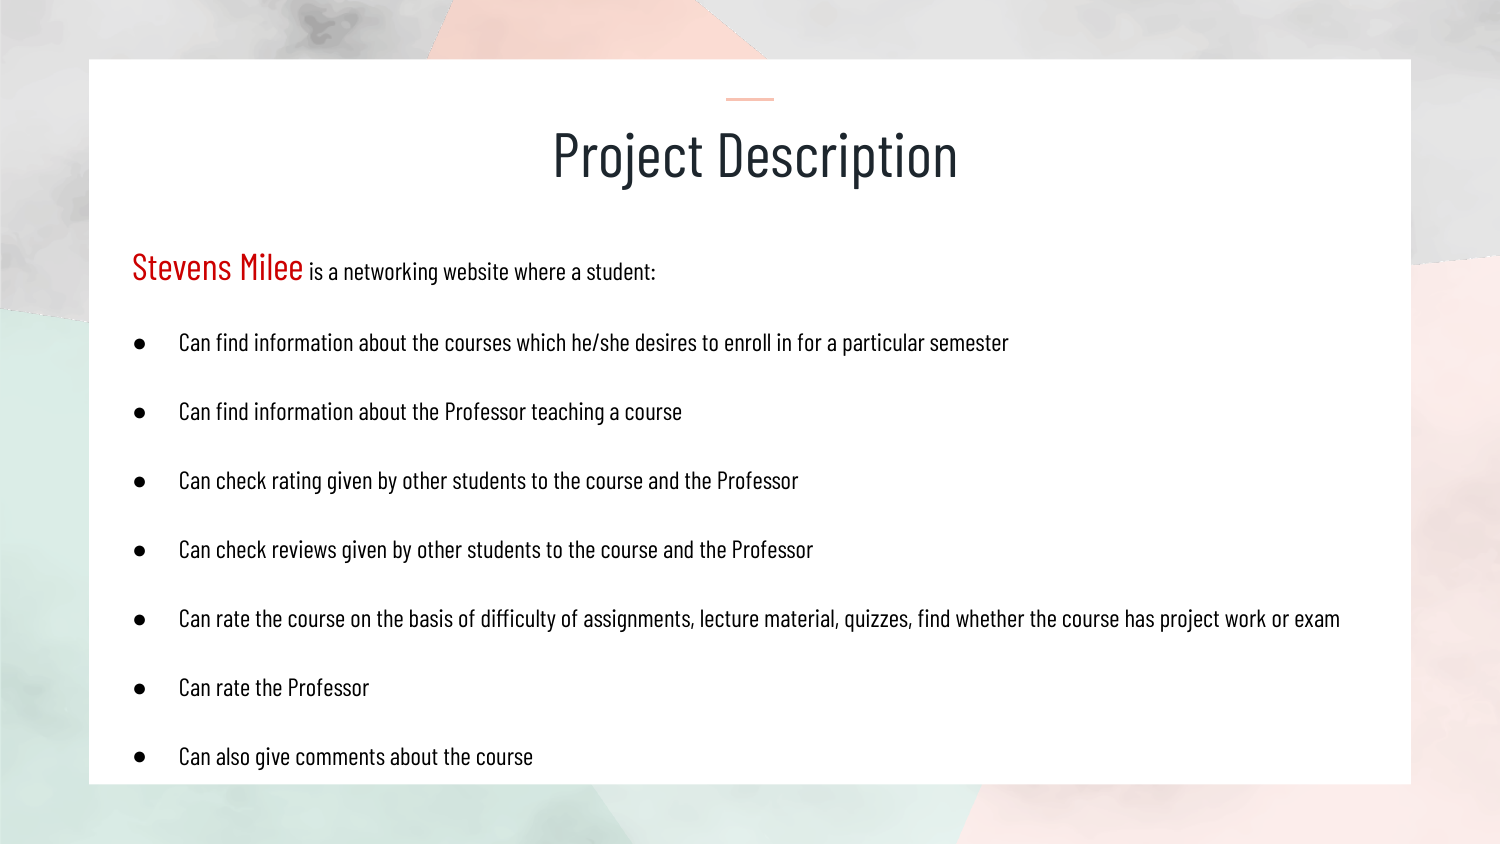

# Project Description
Stevens Milee is a networking website where a student:

Can find information about the courses which he/she desires to enroll in for a particular semester

Can find information about the Professor teaching a course

Can check rating given by other students to the course and the Professor

Can check reviews given by other students to the course and the Professor

Can rate the course on the basis of difficulty of assignments, lecture material, quizzes, find whether the course has project work or exam

Can rate the Professor

Can also give comments about the course